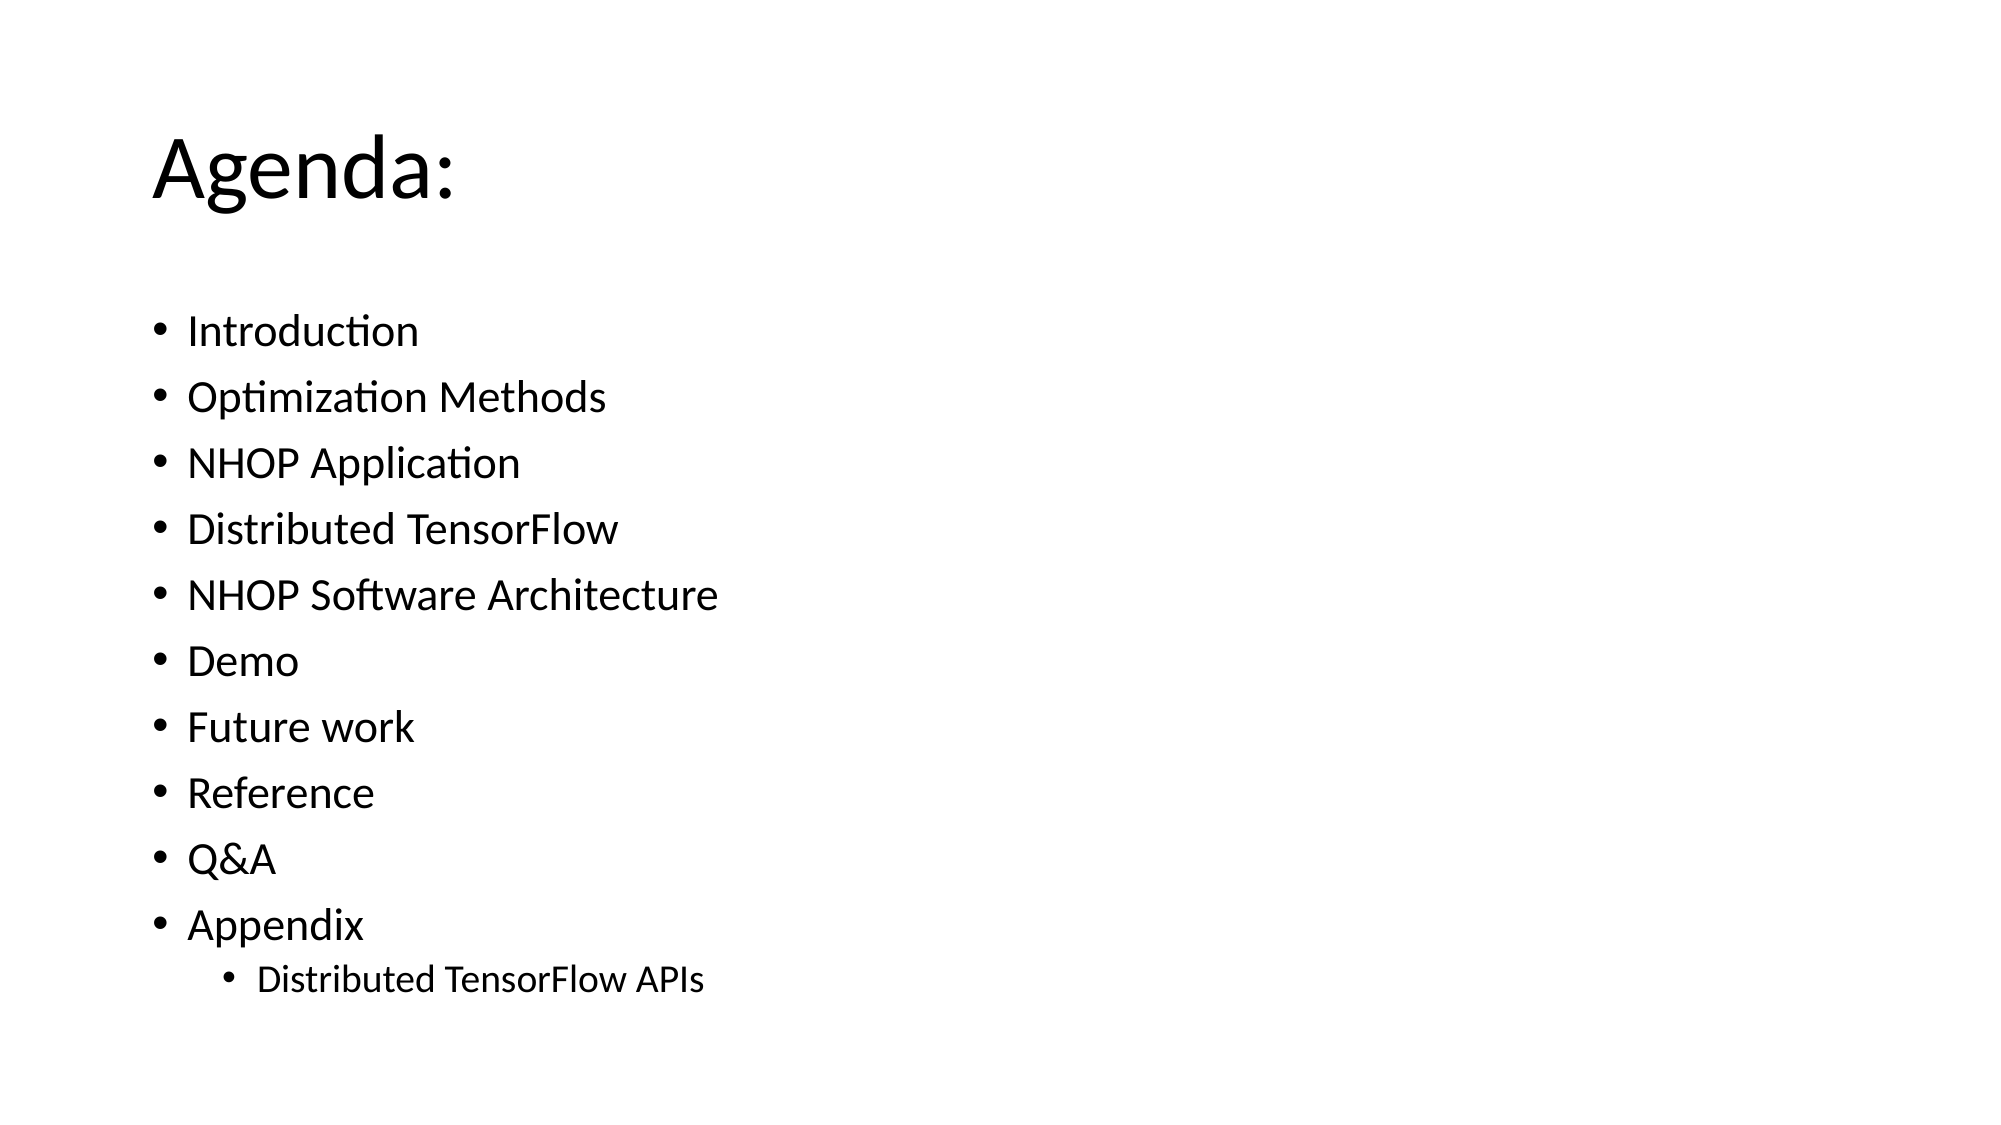

# Agenda:
Introduction
Optimization Methods
NHOP Application
Distributed TensorFlow
NHOP Software Architecture
Demo
Future work
Reference
Q&A
Appendix
Distributed TensorFlow APIs